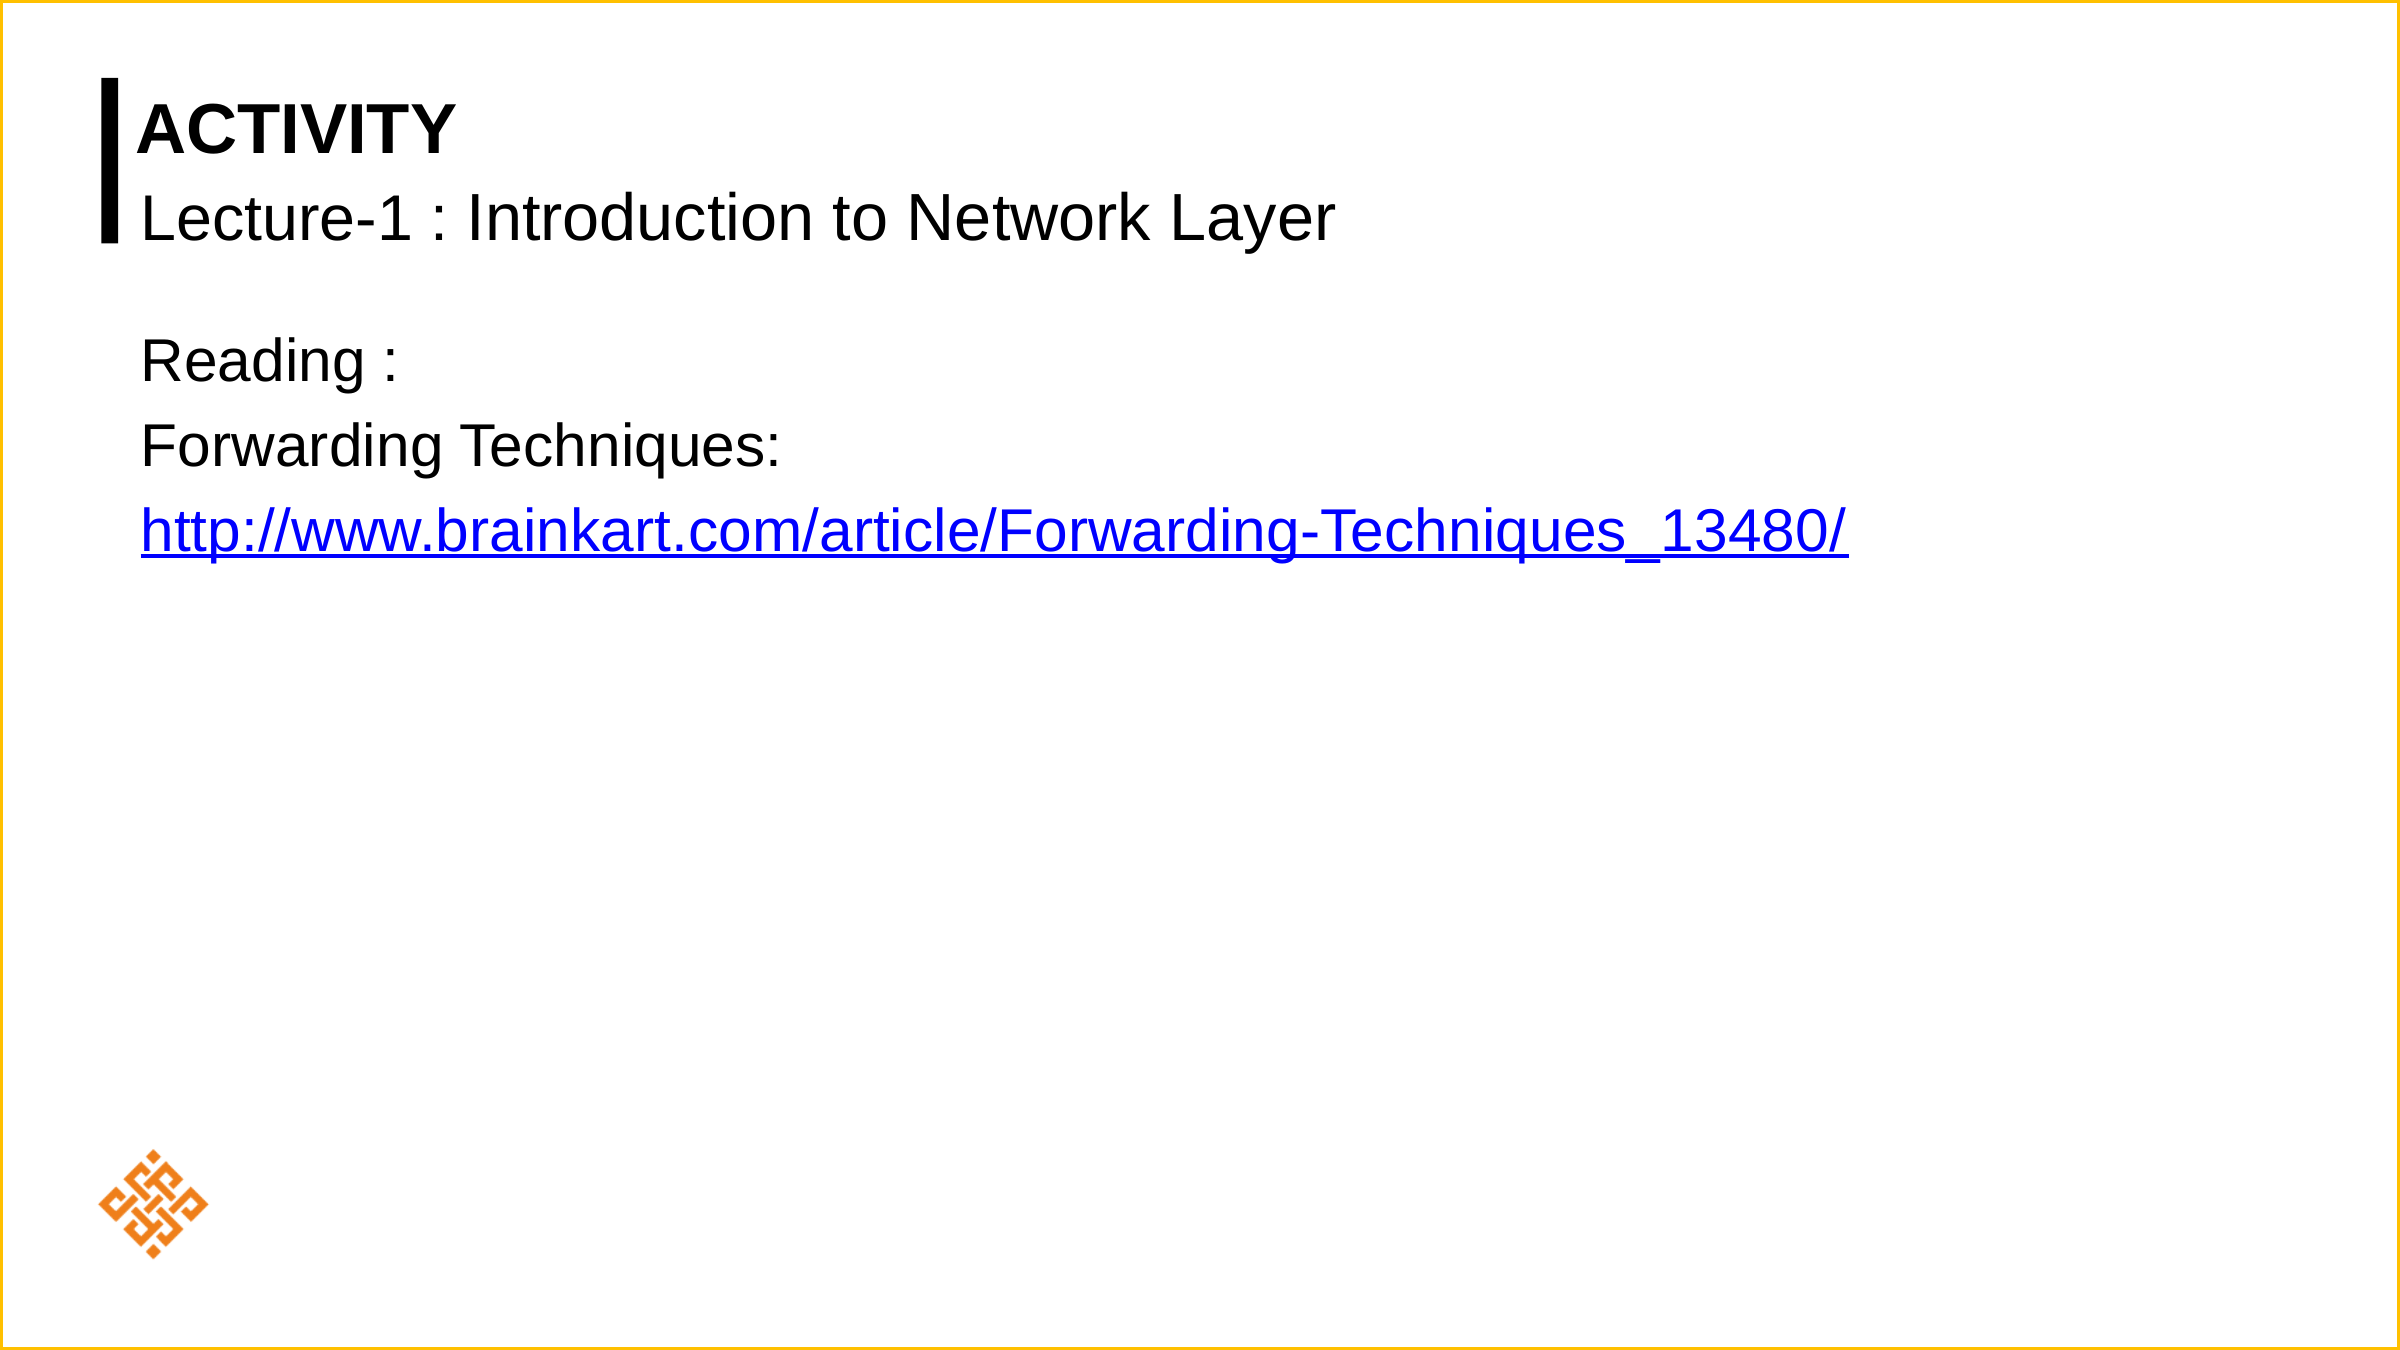

# Activity
Lecture-1 : Introduction to Network Layer
Reading :
Forwarding Techniques:
http://www.brainkart.com/article/Forwarding-Techniques_13480/